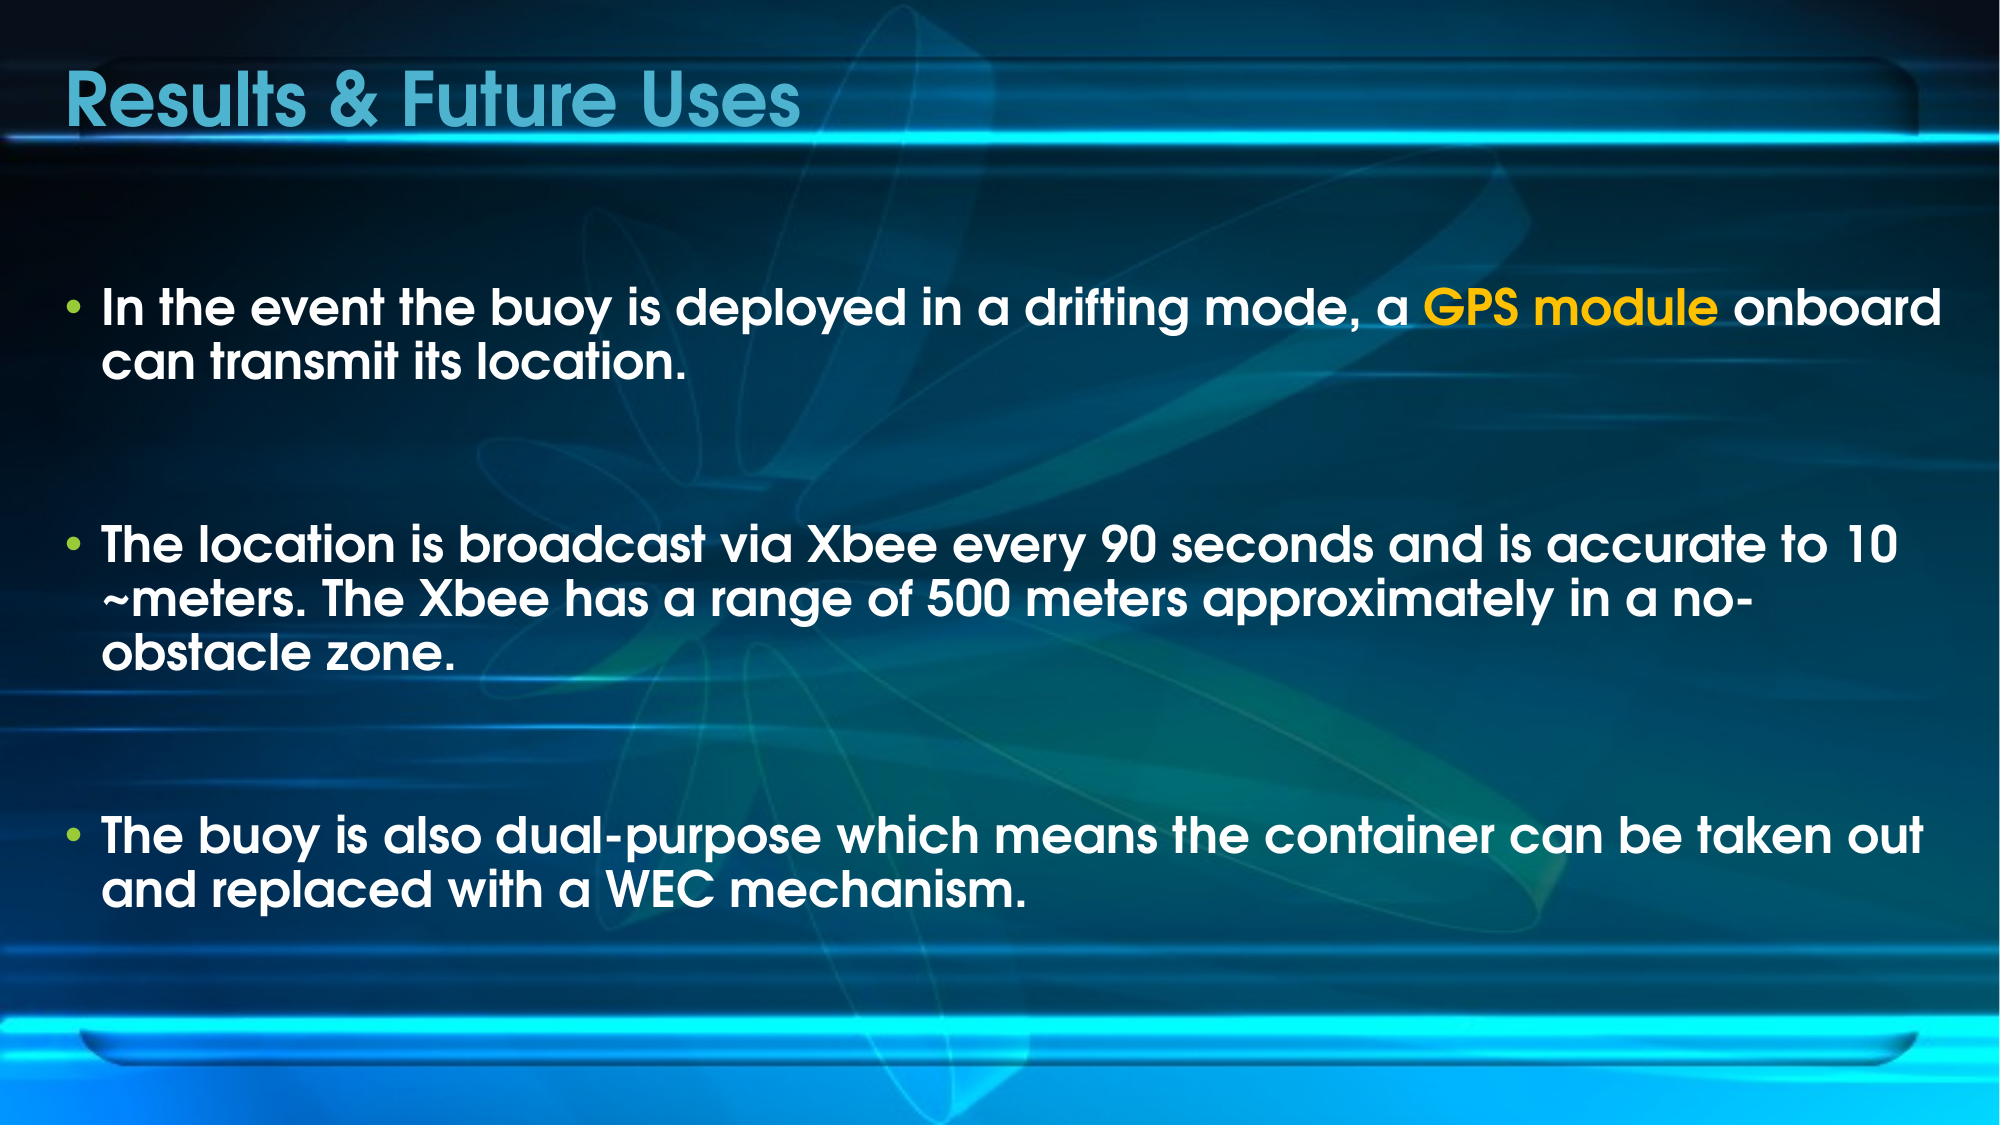

# Results & Future Uses
In the event the buoy is deployed in a drifting mode, a GPS module onboard can transmit its location.

The location is broadcast via Xbee every 90 seconds and is accurate to 10 ~meters. The Xbee has a range of 500 meters approximately in a no-obstacle zone.

The buoy is also dual-purpose which means the container can be taken out and replaced with a WEC mechanism.